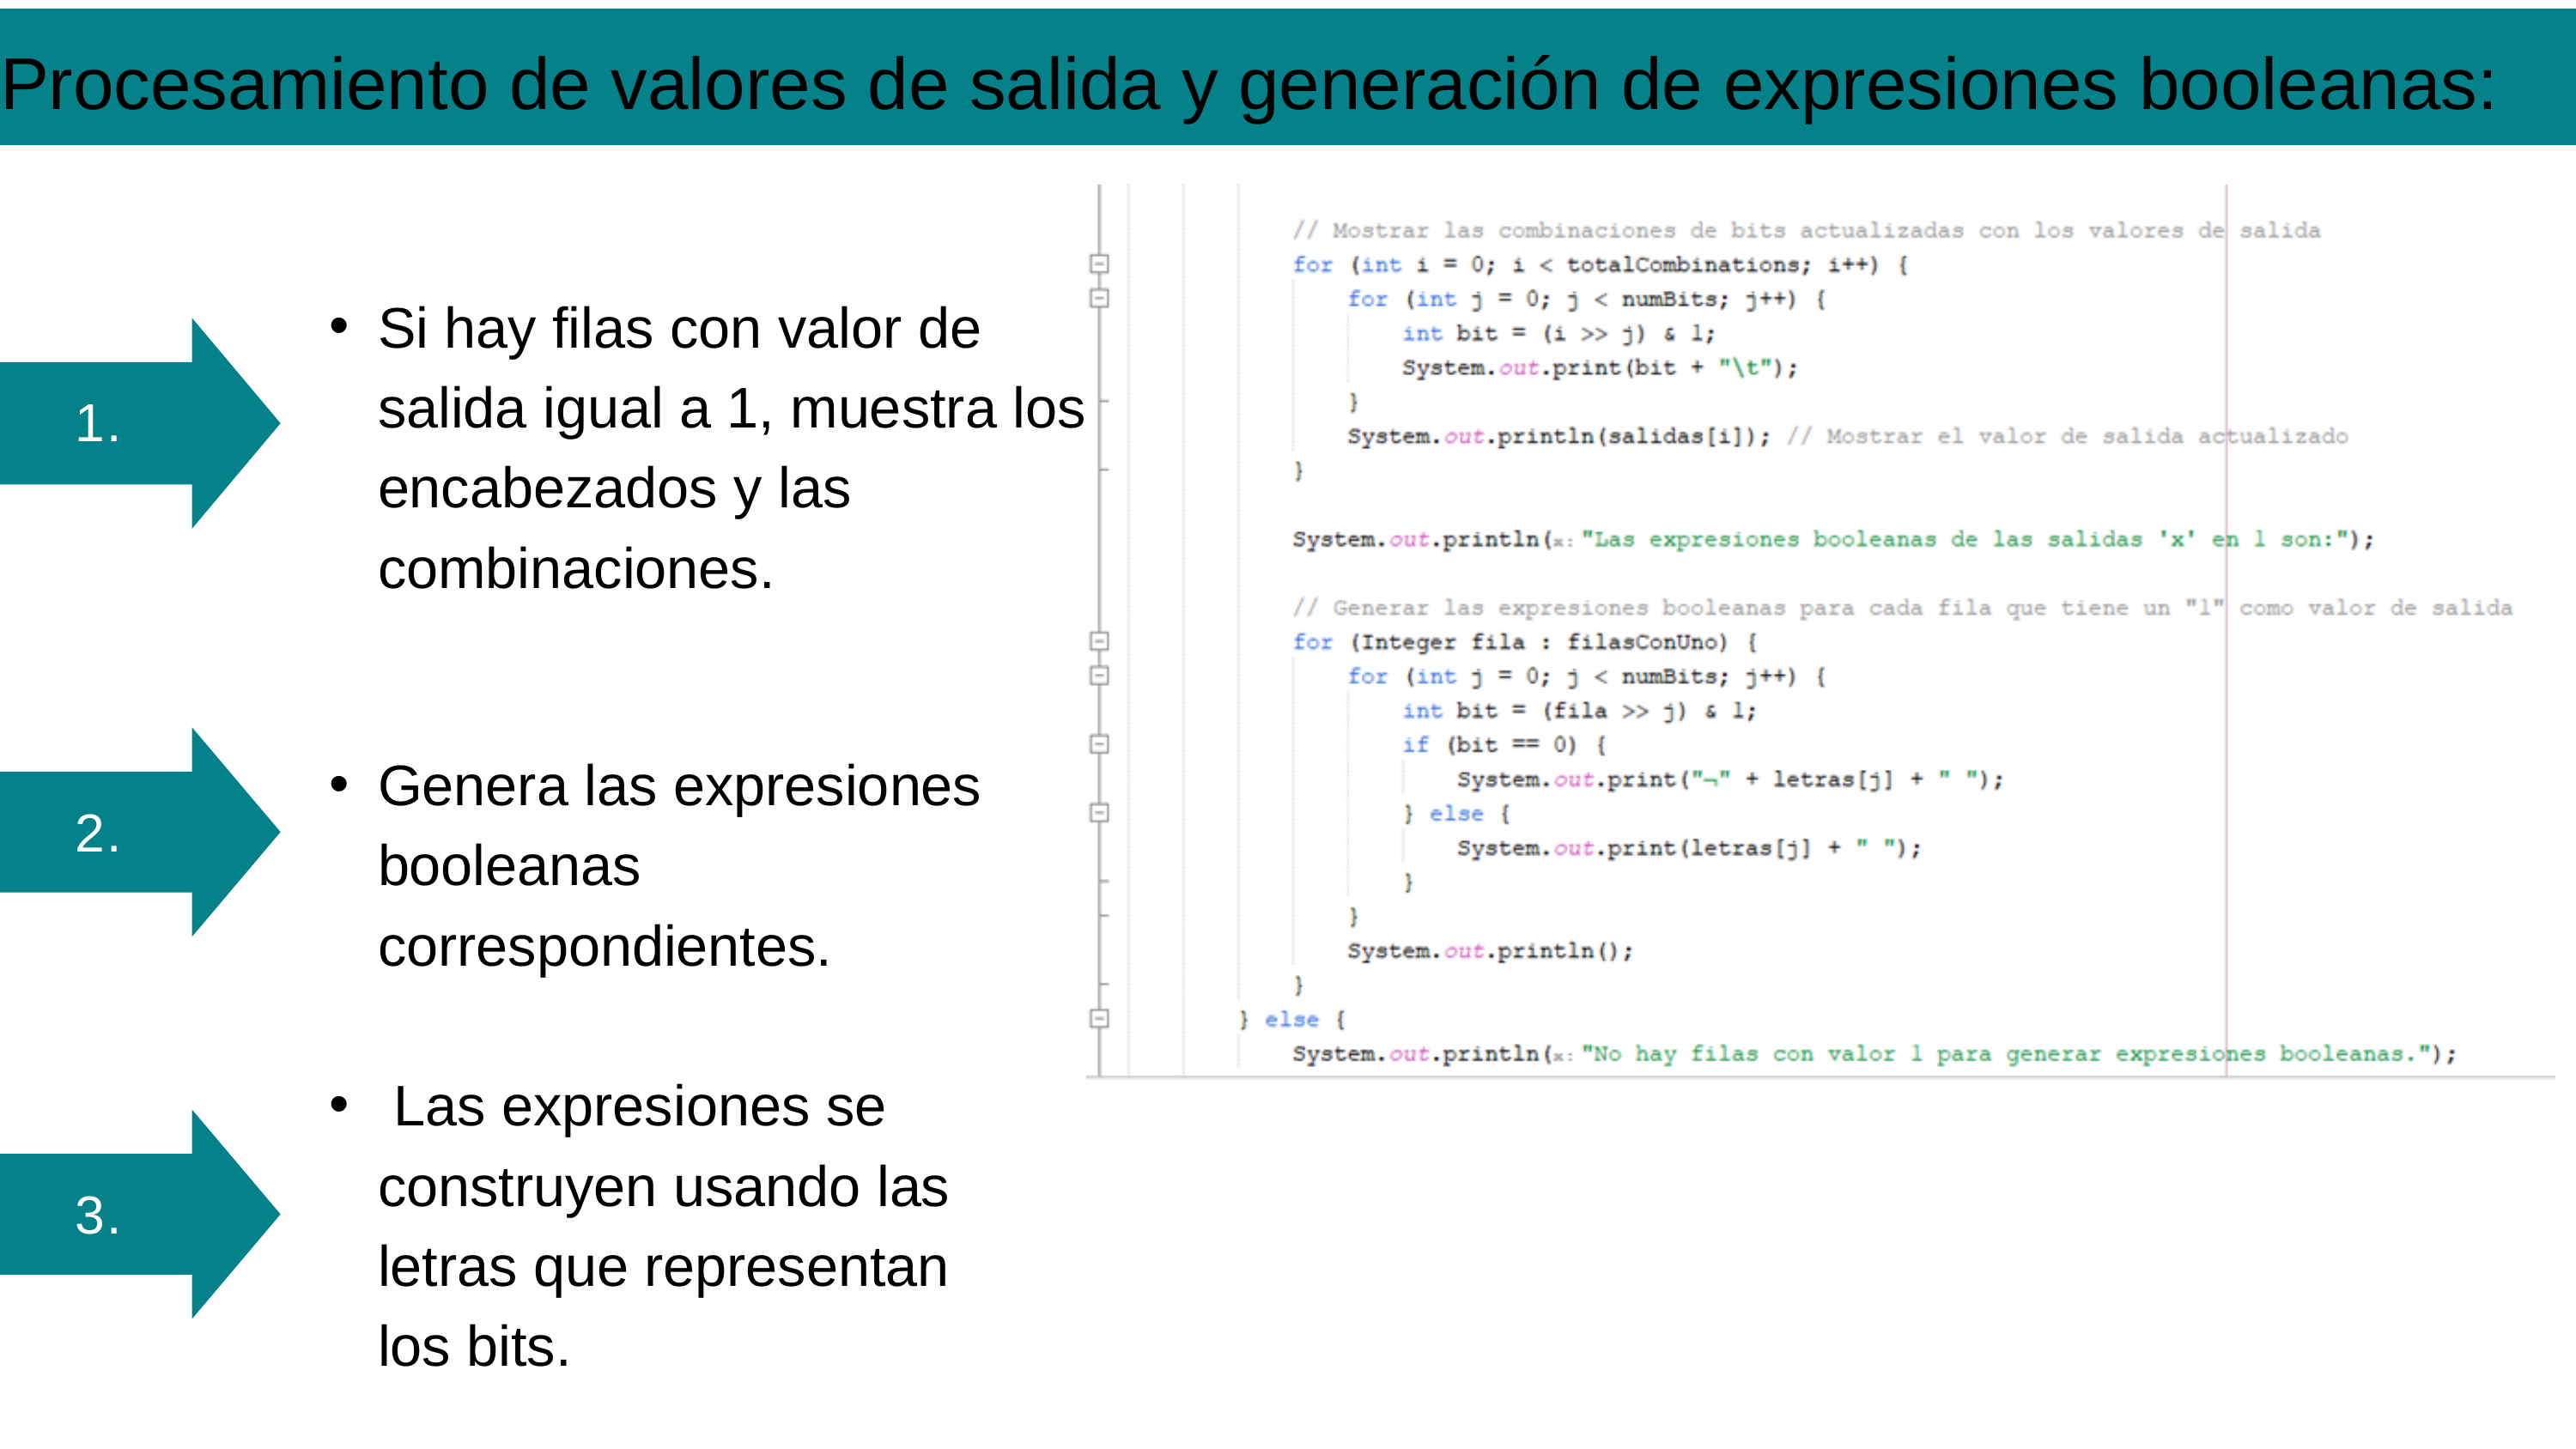

Procesamiento de valores de salida y generación de expresiones booleanas:

Si hay filas con valor de salida igual a 1, muestra los encabezados y las combinaciones.

1.

2.
Genera las expresiones booleanas correspondientes.

 Las expresiones se construyen usando las letras que representan los bits.

3.